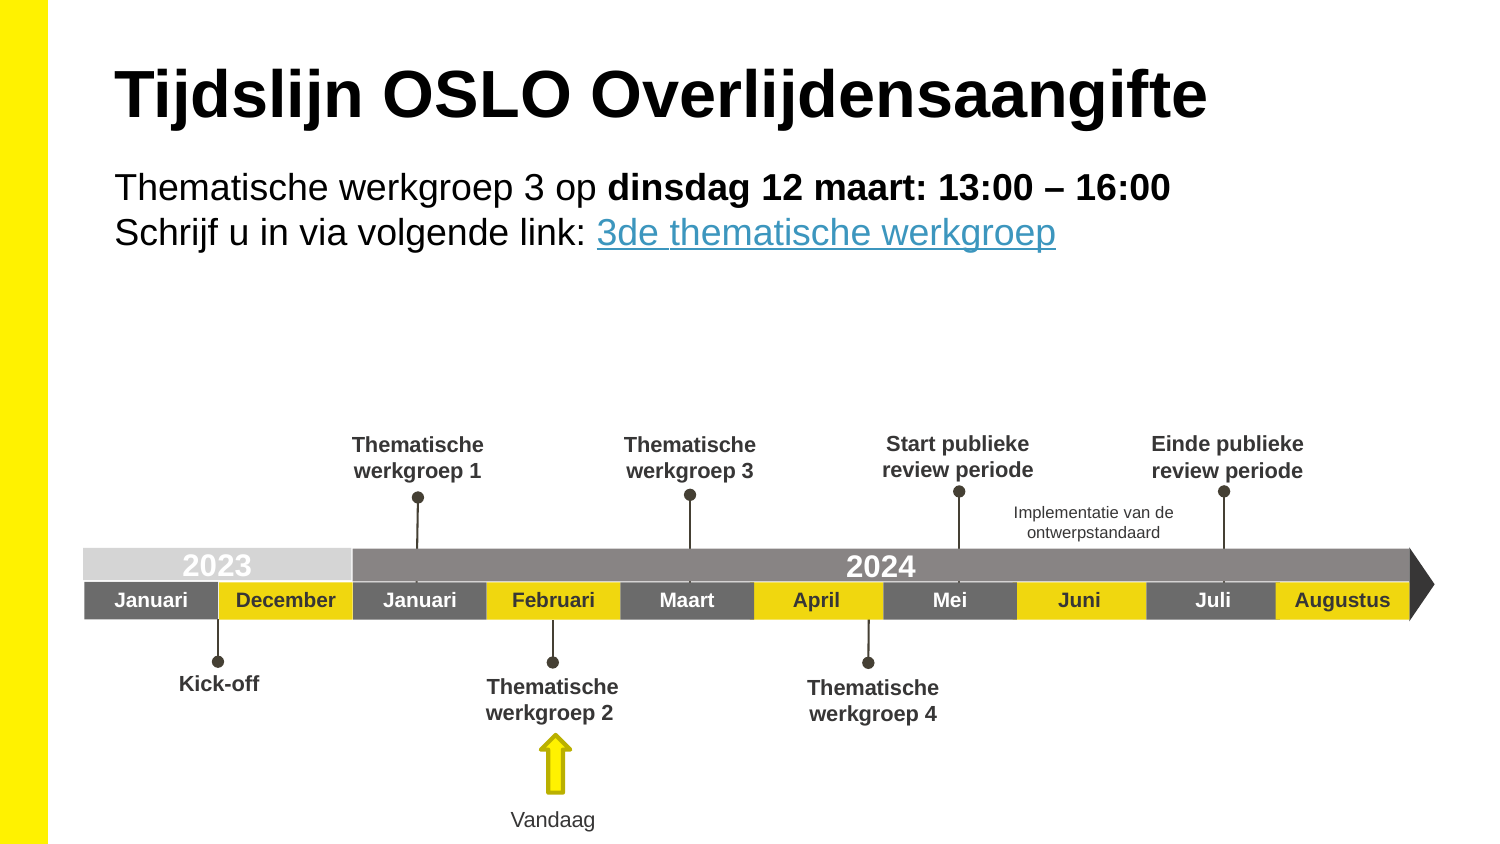

Tijdslijn OSLO Overlijdensaangifte
Thematische werkgroep 3 op dinsdag 12 maart: 13:00 – 16:00
Schrijf u in via volgende link: 3de thematische werkgroep
Start publieke review periode
Einde publieke review periode
Thematische werkgroep 1
Thematische werkgroep 3

Implementatie van de ontwerpstandaard
2023
2024

Januari
December
Januari
Februari
Maart
April
Mei
Juni
Juli
Augustus
Kick-off
Thematische werkgroep 2
Thematische werkgroep 4

Vandaag